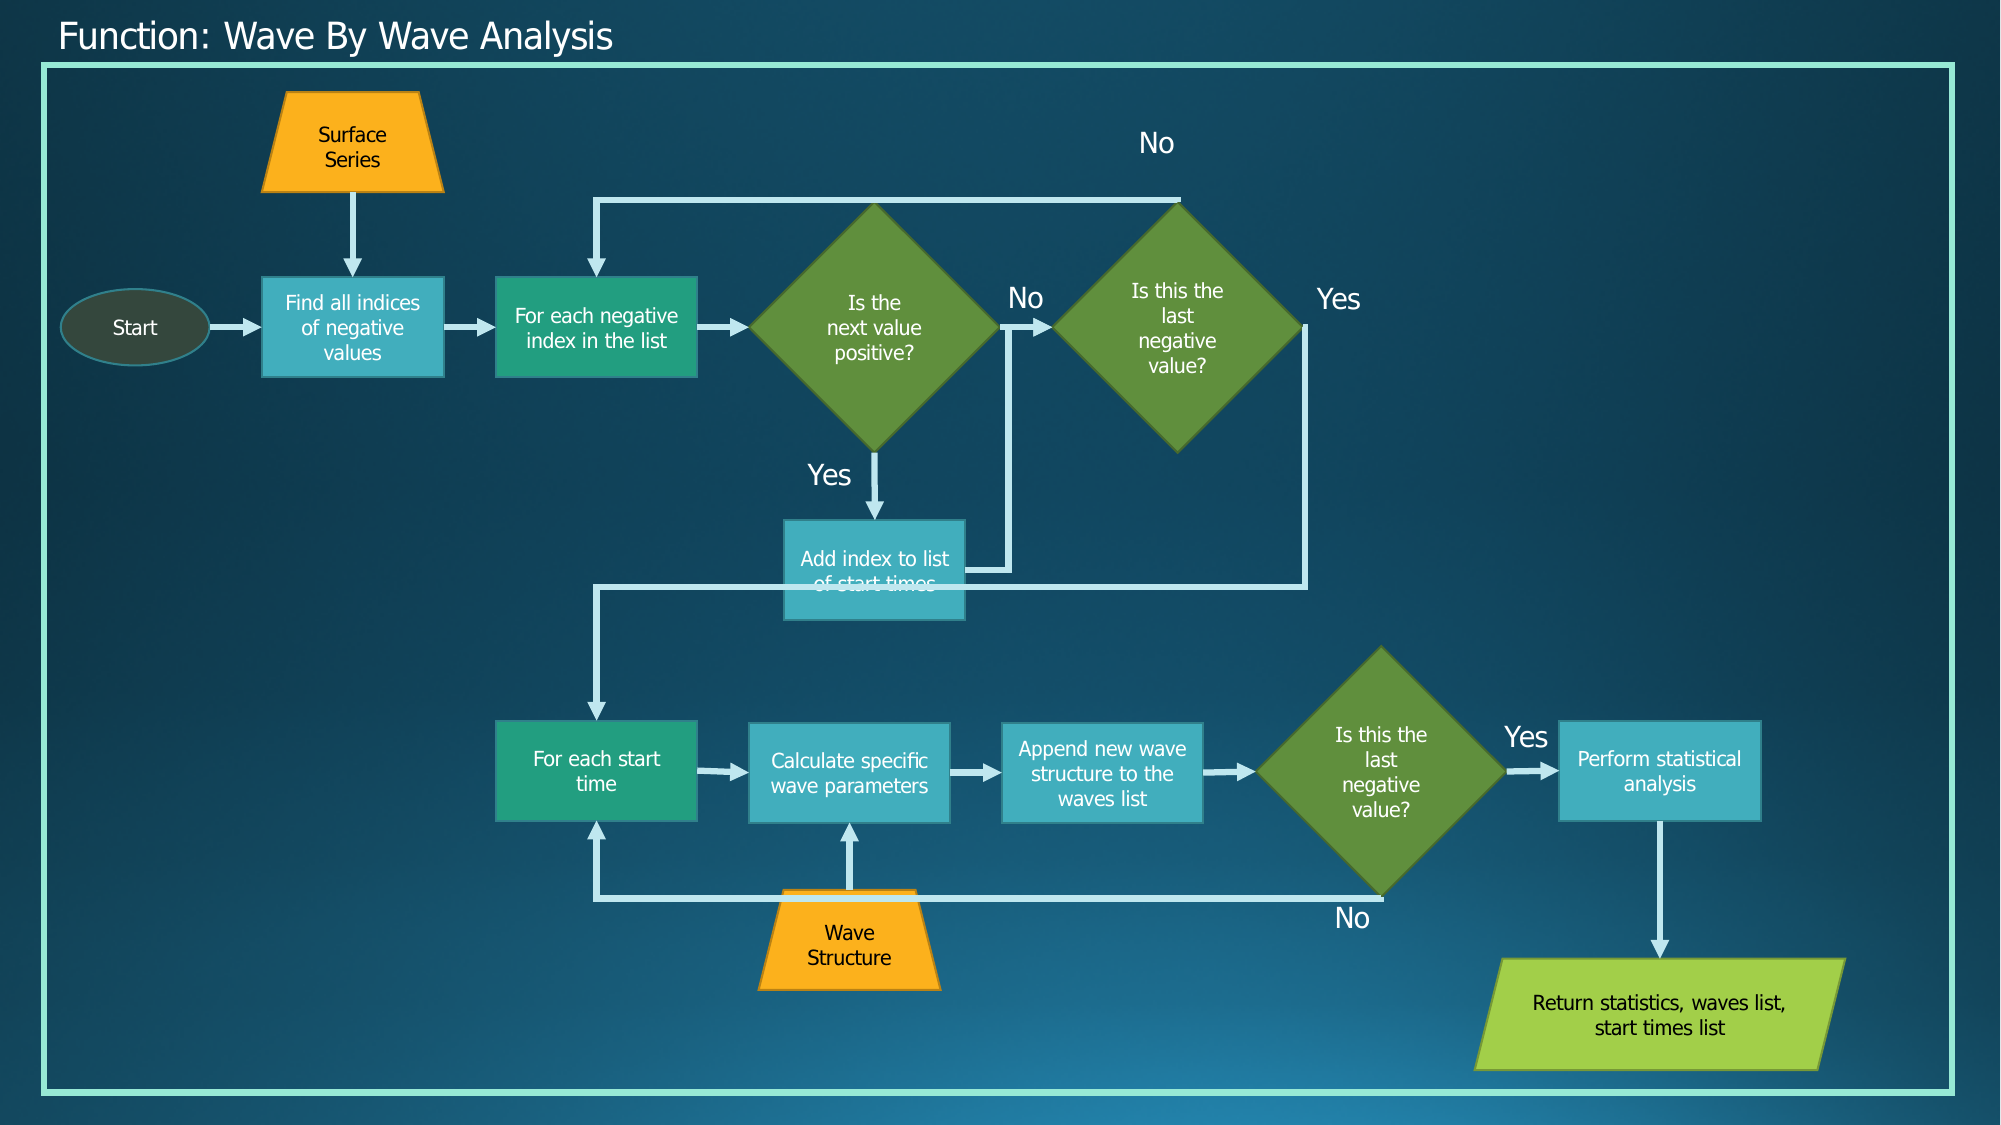

Function: Wave By Wave Analysis

Surface Series
No
Is the next value positive?
Is this the last negative value?
No
Yes
For each negative index in the list
Find all indices of negative values
Start
Yes
Add index to list of start times
Is this the last negative value?
Yes
For each start time
Perform statistical analysis
Calculate specific wave parameters
Append new wave structure to the waves list
Wave Structure
No
Return statistics, waves list, start times list